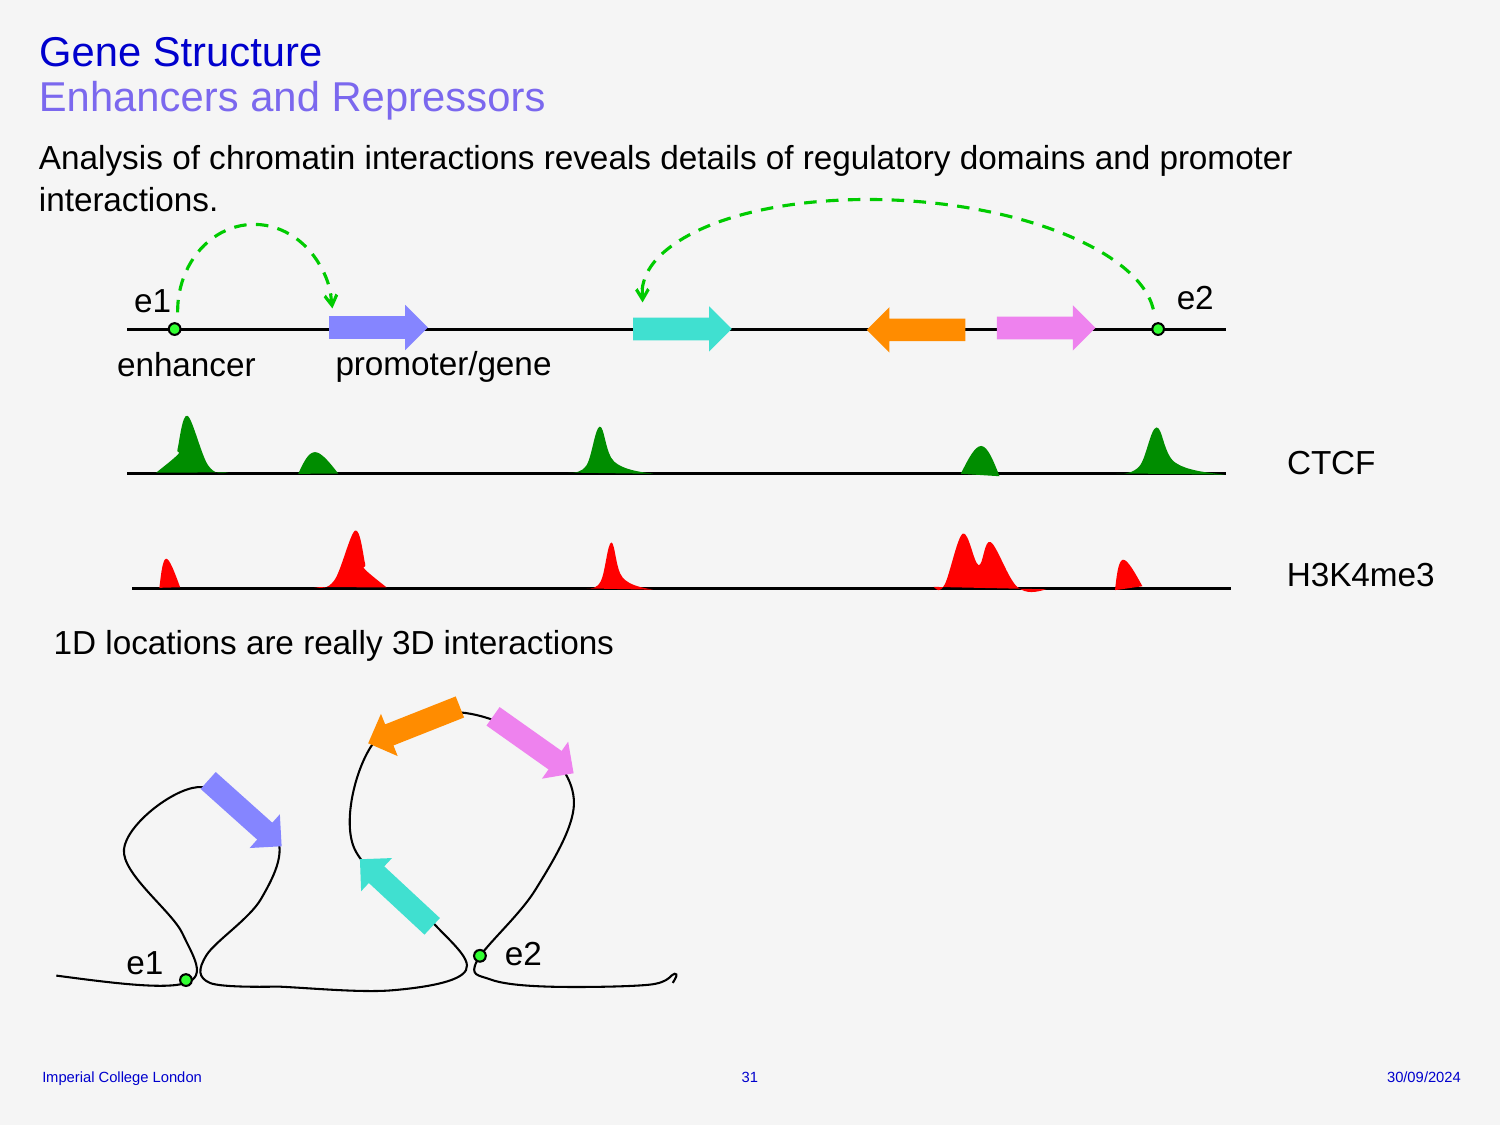

# Gene Structure
Enhancers and Repressors
Analysis of chromatin interactions reveals details of regulatory domains and promoter interactions.

e2
e1

promoter/gene
enhancer

CTCF

H3K4me3

1D locations are really 3D interactions

e2
e1

31
30/09/2024